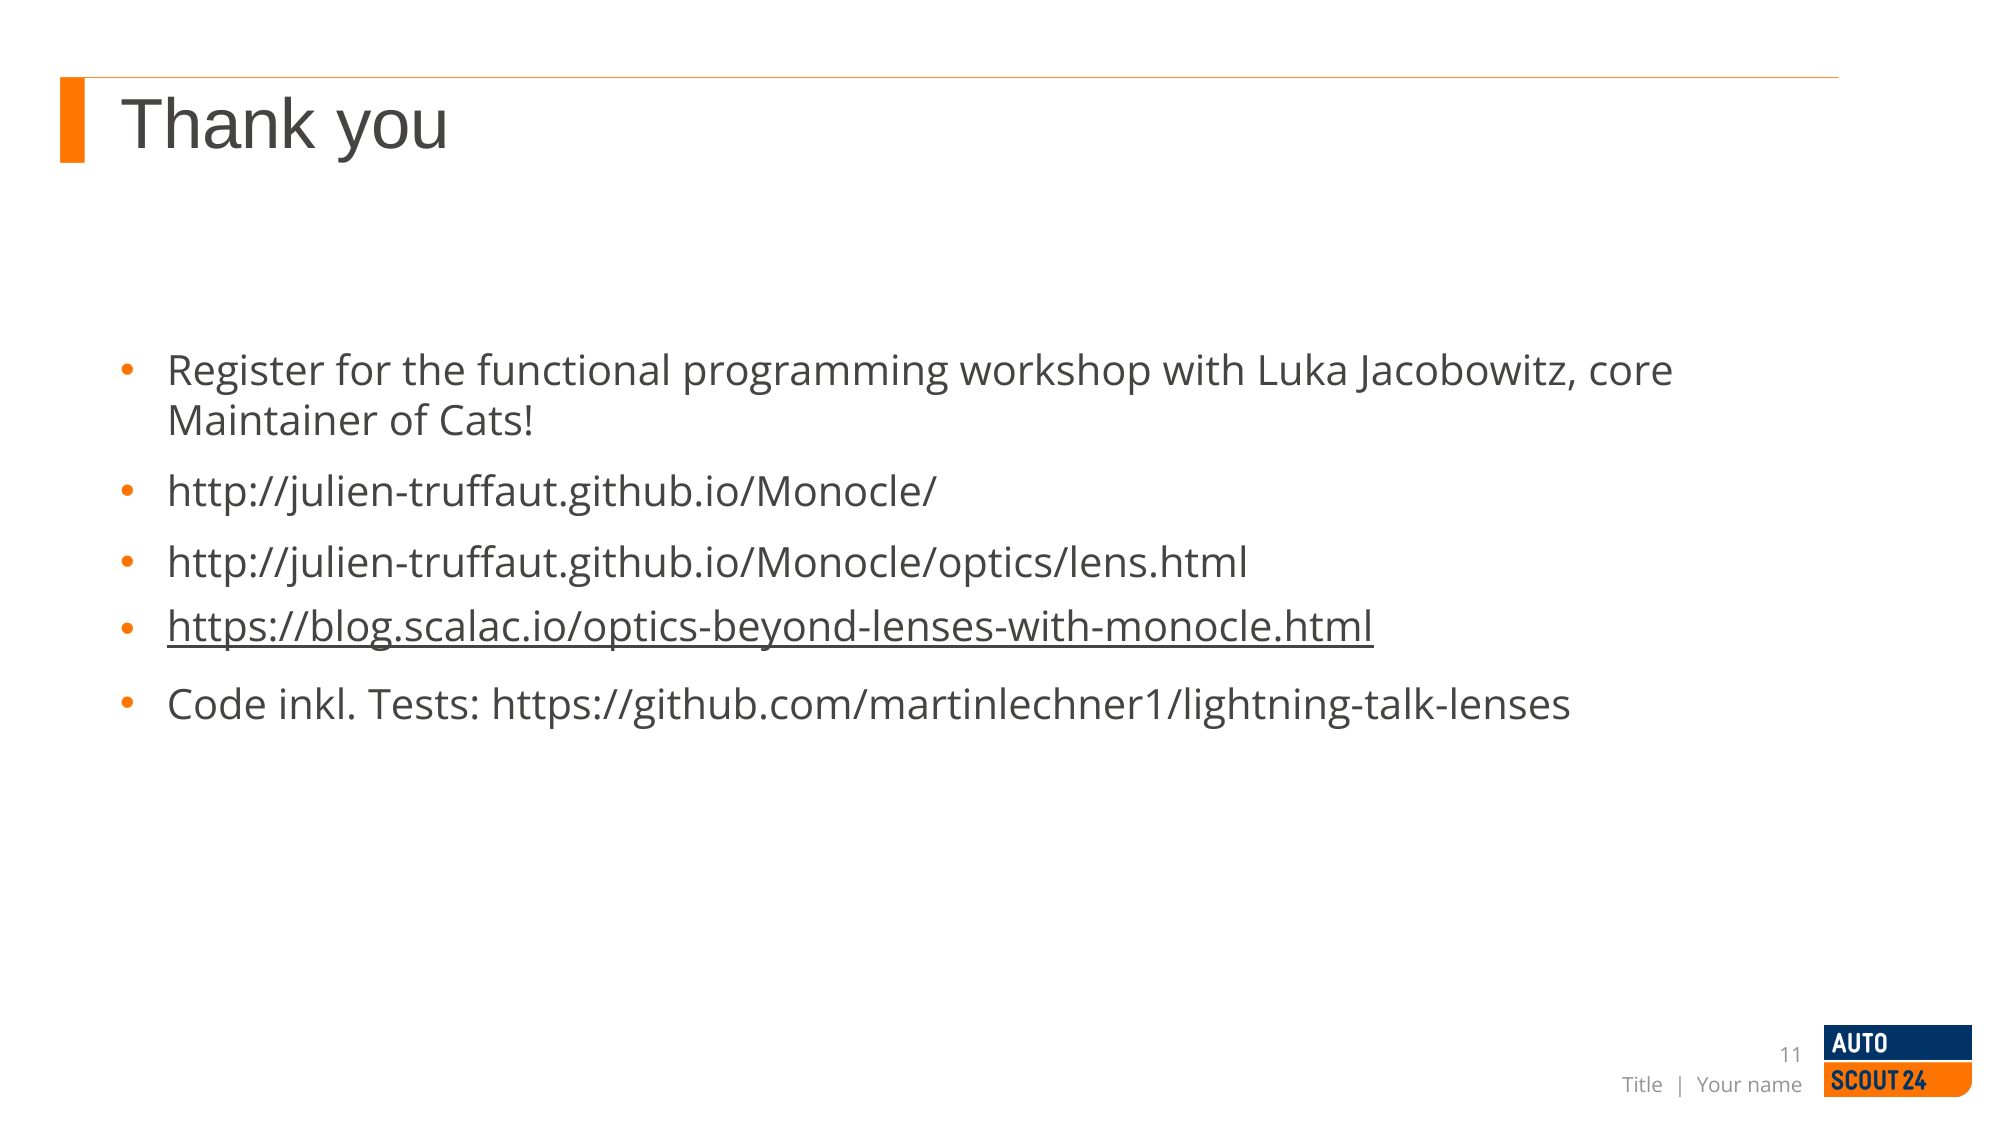

# Thank you

Register for the functional programming workshop with Luka Jacobowitz, core Maintainer of Cats!
http://julien-truffaut.github.io/Monocle/
http://julien-truffaut.github.io/Monocle/optics/lens.html
https://blog.scalac.io/optics-beyond-lenses-with-monocle.html
Code inkl. Tests: https://github.com/martinlechner1/lightning-talk-lenses

11
Title  |  Your name